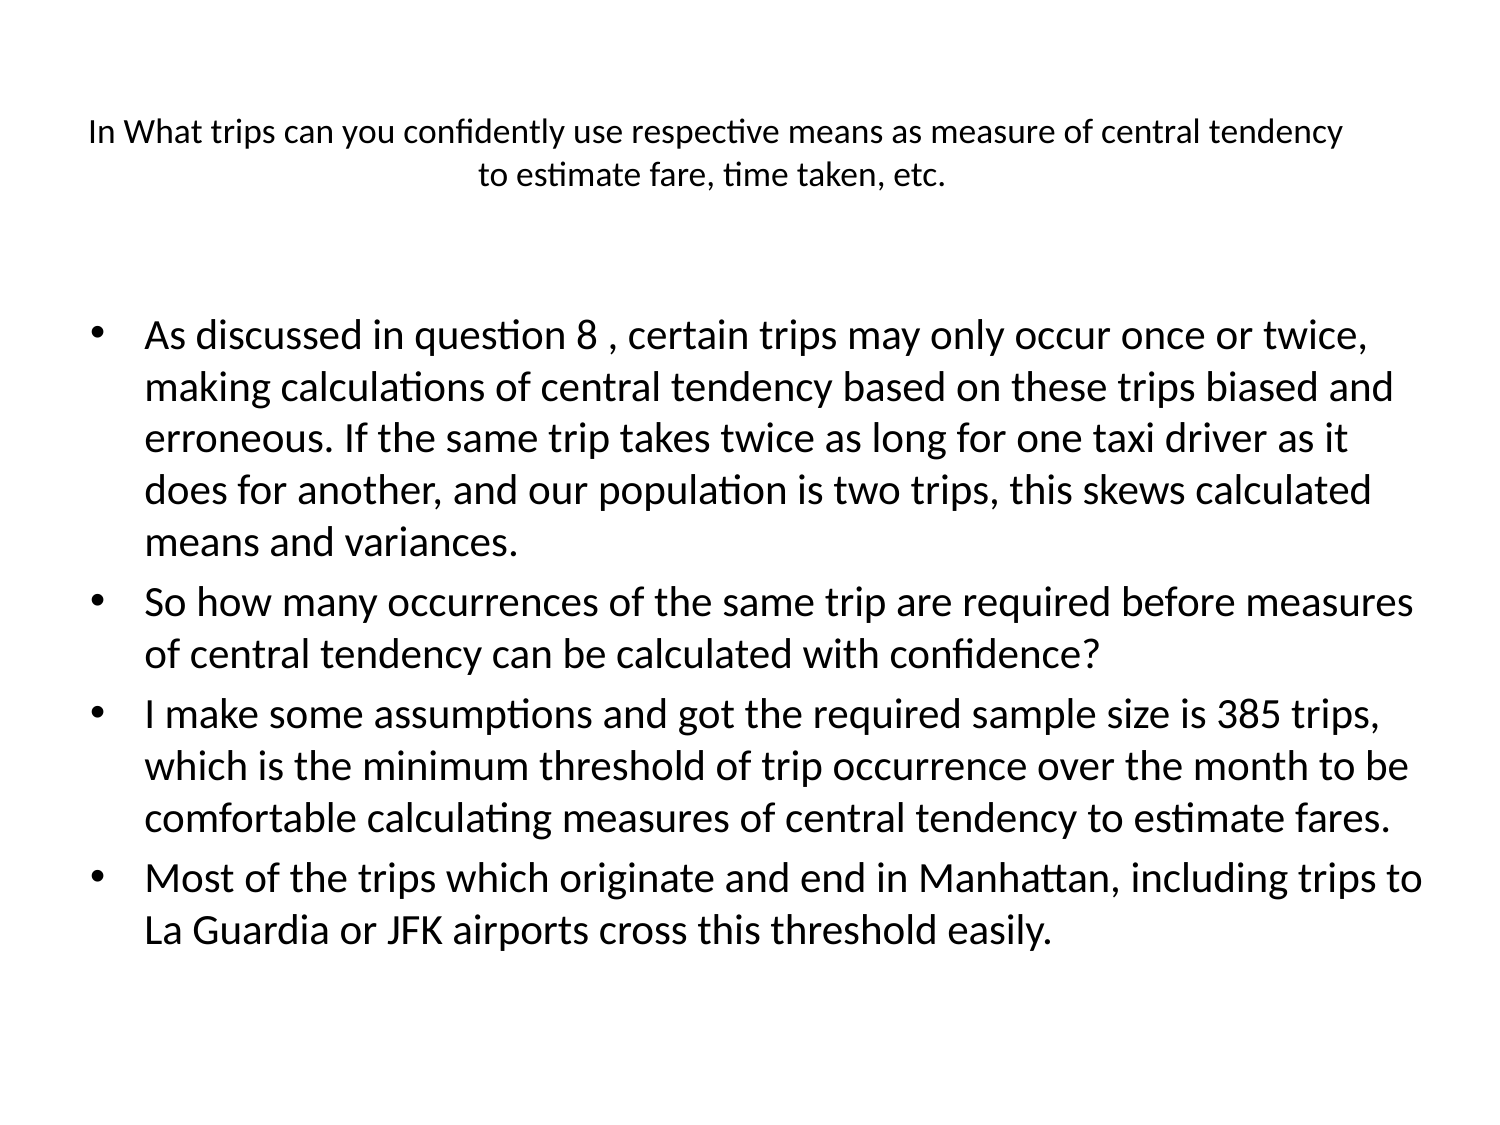

# In What trips can you confidently use respective means as measure of central tendency to estimate fare, time taken, etc.

As discussed in question 8 , certain trips may only occur once or twice, making calculations of central tendency based on these trips biased and erroneous. If the same trip takes twice as long for one taxi driver as it does for another, and our population is two trips, this skews calculated means and variances.
So how many occurrences of the same trip are required before measures of central tendency can be calculated with confidence?
I make some assumptions and got the required sample size is 385 trips, which is the minimum threshold of trip occurrence over the month to be comfortable calculating measures of central tendency to estimate fares.
Most of the trips which originate and end in Manhattan, including trips to La Guardia or JFK airports cross this threshold easily.